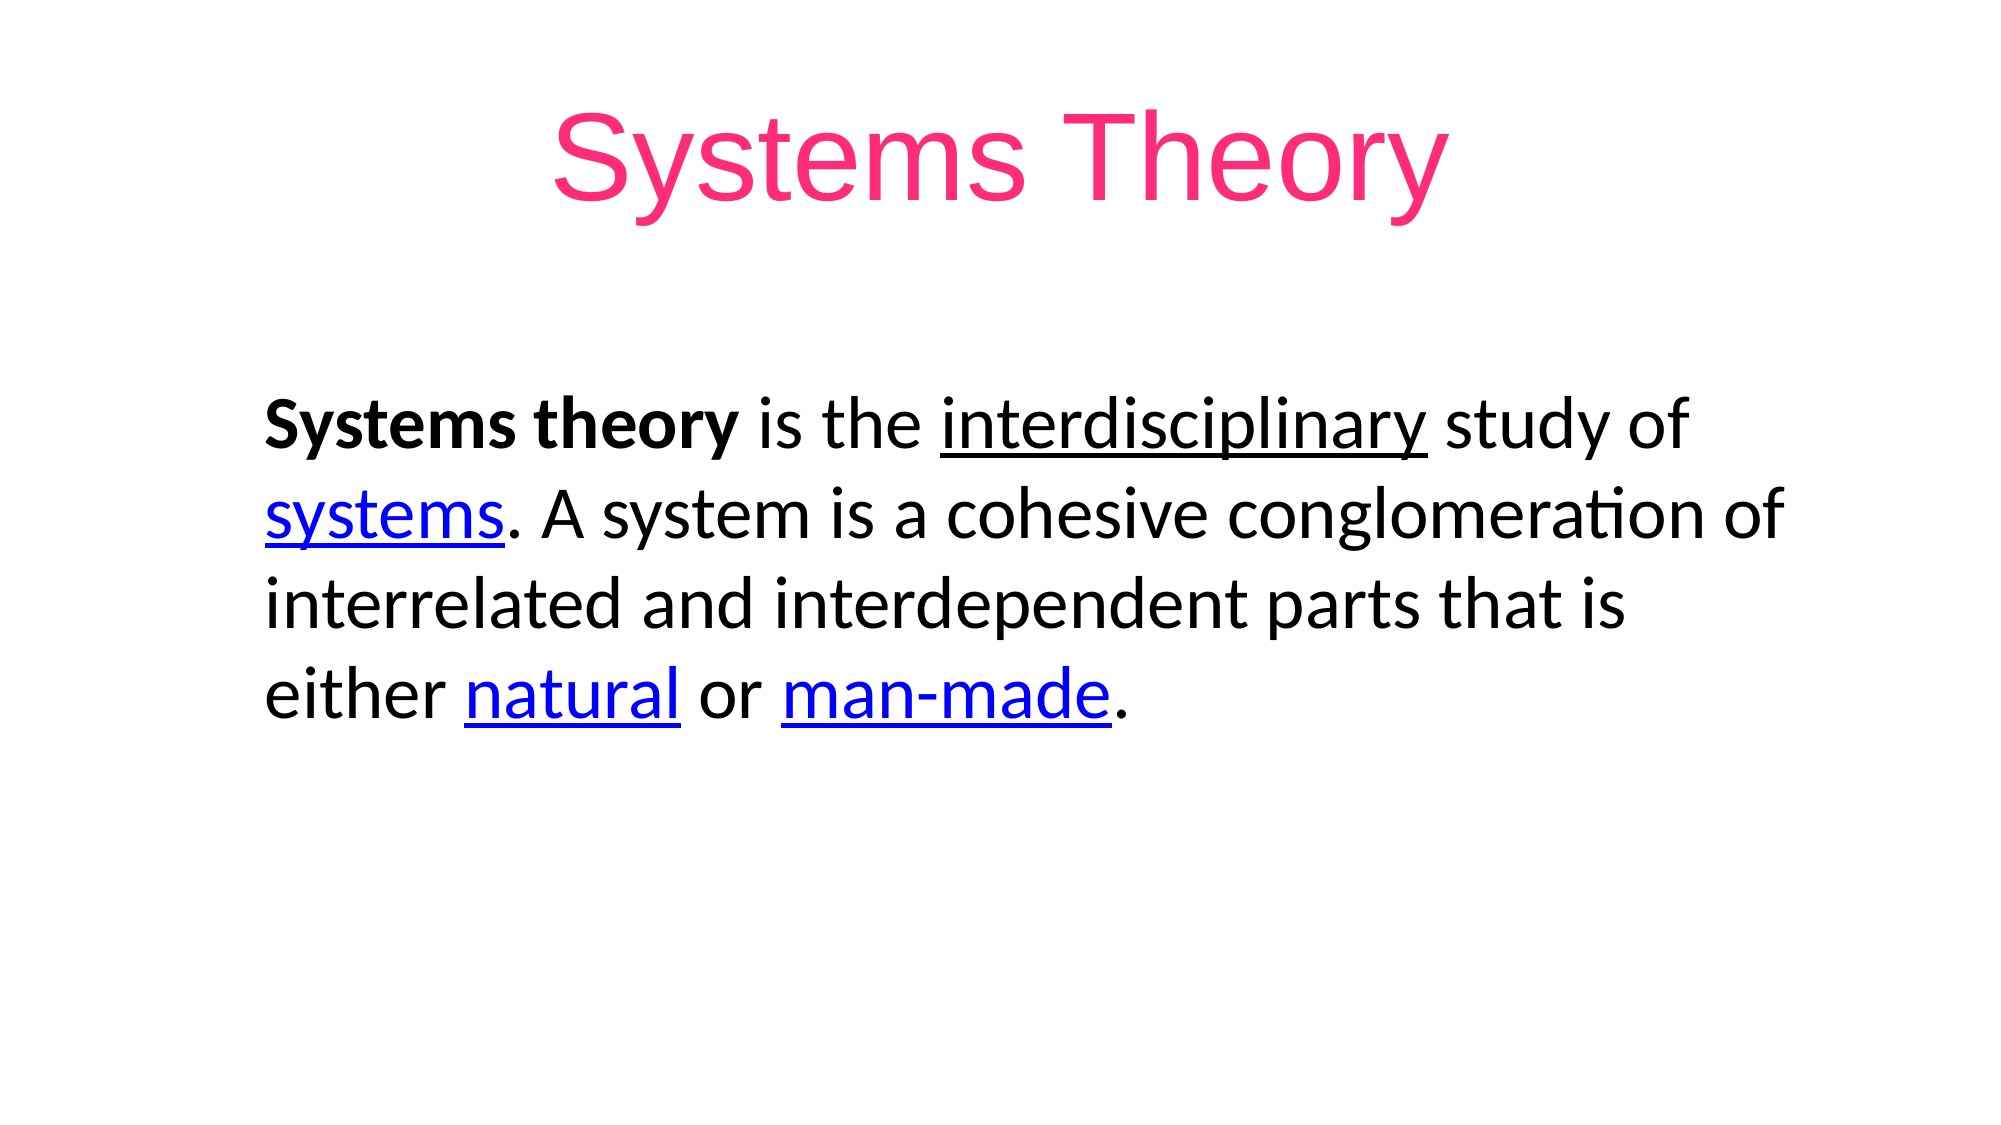

# Systems Theory
Systems theory is the interdisciplinary study of systems. A system is a cohesive conglomeration of interrelated and interdependent parts that is either natural or man-made.